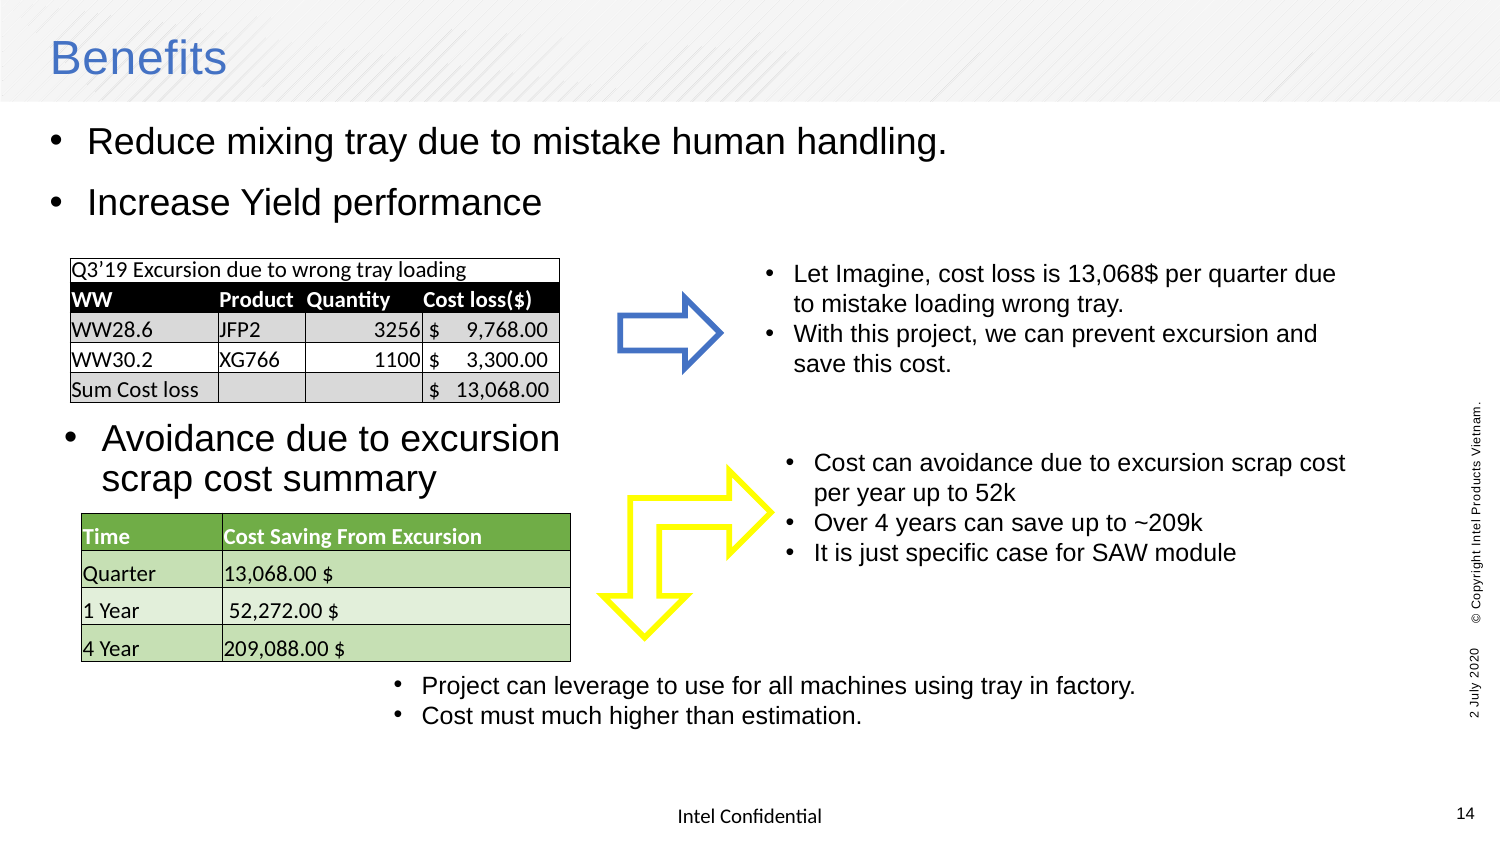

# Benefits
Reduce mixing tray due to mistake human handling.
Increase Yield performance

Let Imagine, cost loss is 13,068$ per quarter due to mistake loading wrong tray.
With this project, we can prevent excursion and save this cost.
| Q3’19 Excursion due to wrong tray loading |  |  |  |
| --- | --- | --- | --- |
| WW | Product | Quantity | Cost loss($) |
| WW28.6 | JFP2 | 3256 | $ 9,768.00 |
| WW30.2 | XG766 | 1100 | $ 3,300.00 |
| Sum Cost loss |  |  | $ 13,068.00 |

Avoidance due to excursion scrap cost summary
Cost can avoidance due to excursion scrap cost per year up to 52k
Over 4 years can save up to ~209k
It is just specific case for SAW module

| Time | Cost Saving From Excursion |
| --- | --- |
| Quarter | 13,068.00 $ |
| 1 Year | 52,272.00 $ |
| 4 Year | 209,088.00 $ |
Project can leverage to use for all machines using tray in factory.
Cost must much higher than estimation.